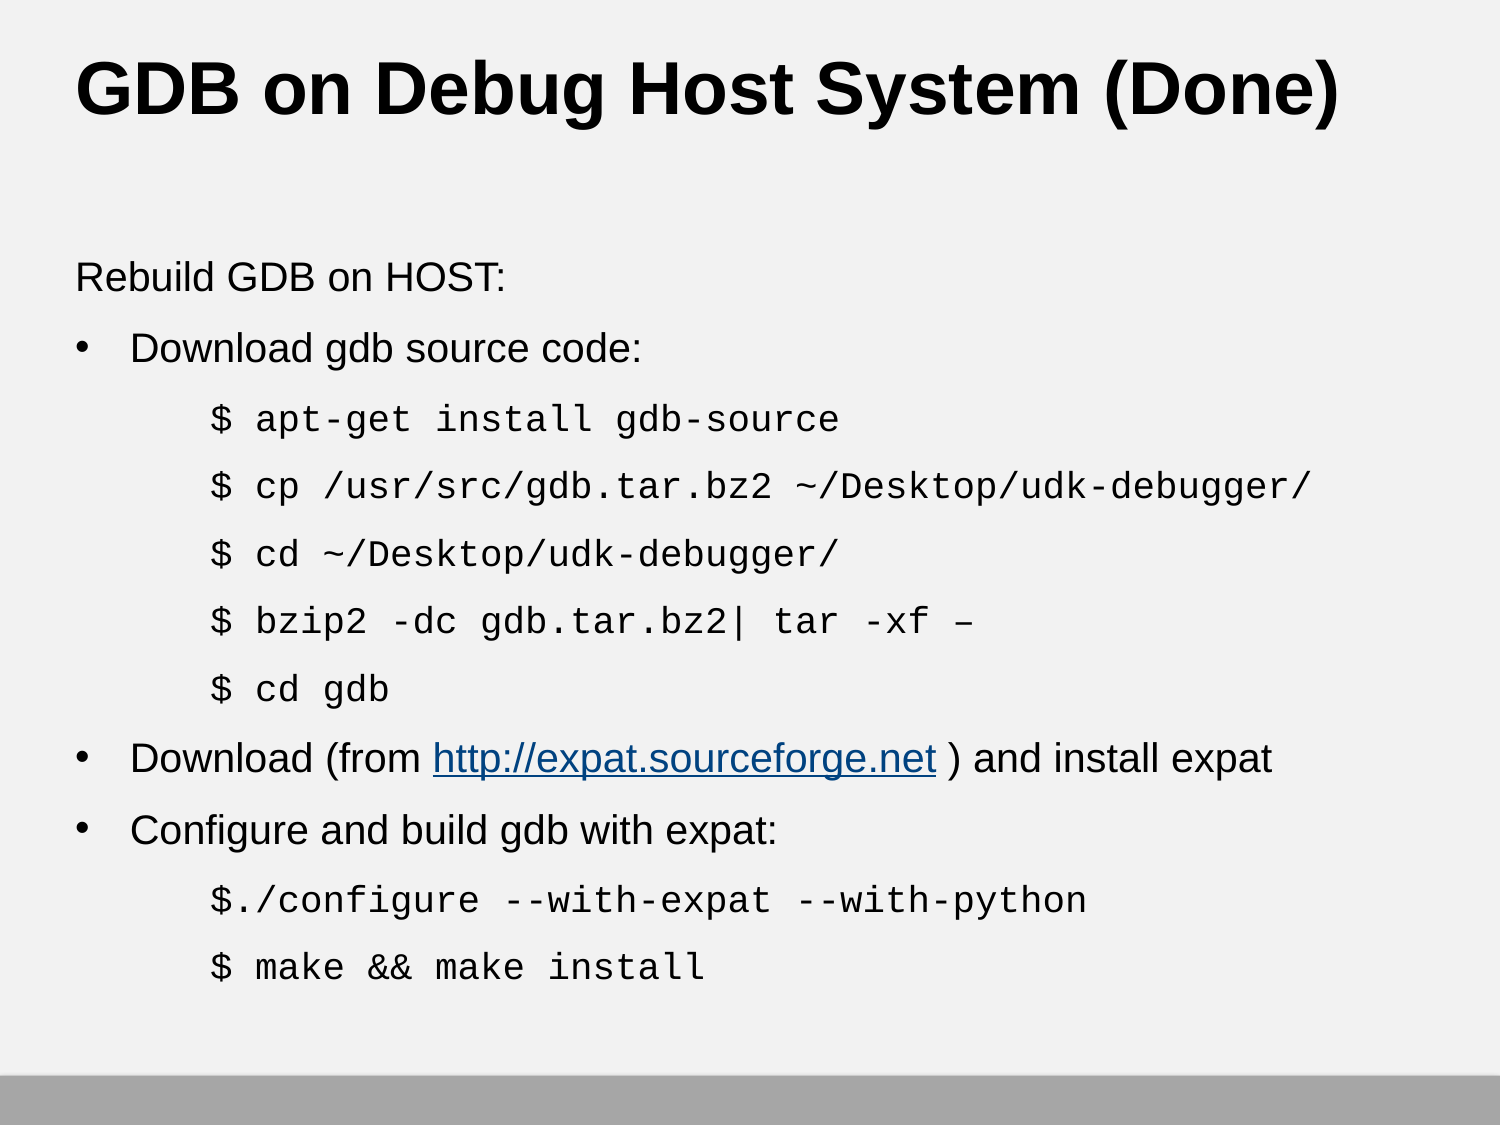

# GDB on Debug Host System (Done)
Rebuild GDB on HOST:
Download gdb source code:
	$ apt-get install gdb-source
	$ cp /usr/src/gdb.tar.bz2 ~/Desktop/udk-debugger/
	$ cd ~/Desktop/udk-debugger/
	$ bzip2 -dc gdb.tar.bz2| tar -xf –
	$ cd gdb
Download (from http://expat.sourceforge.net ) and install expat
Configure and build gdb with expat:
	$./configure --with-expat --with-python
	$ make && make install